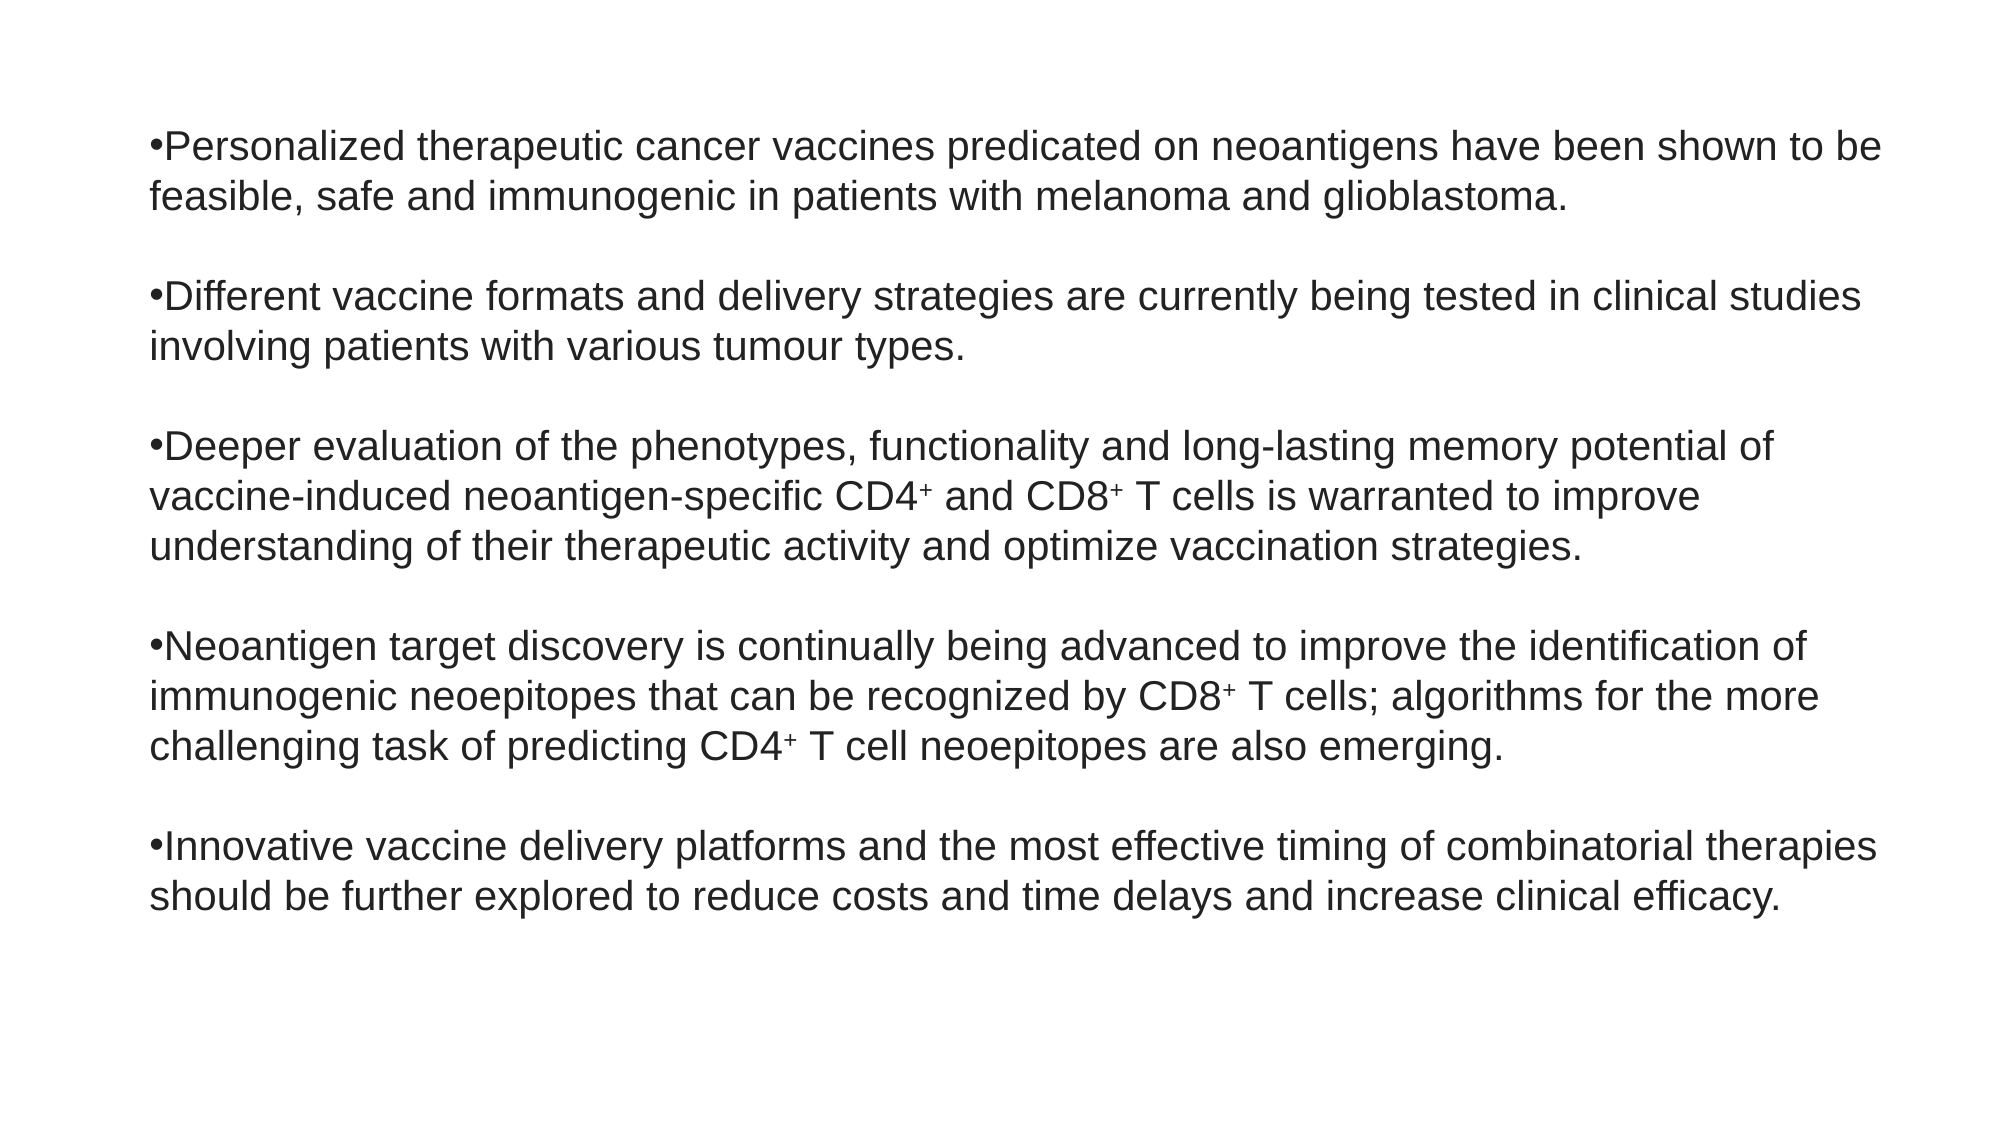

Personalized therapeutic cancer vaccines predicated on neoantigens have been shown to be feasible, safe and immunogenic in patients with melanoma and glioblastoma.

Different vaccine formats and delivery strategies are currently being tested in clinical studies involving patients with various tumour types.

Deeper evaluation of the phenotypes, functionality and long-lasting memory potential of vaccine-induced neoantigen-specific CD4+ and CD8+ T cells is warranted to improve understanding of their therapeutic activity and optimize vaccination strategies.

Neoantigen target discovery is continually being advanced to improve the identification of immunogenic neoepitopes that can be recognized by CD8+ T cells; algorithms for the more challenging task of predicting CD4+ T cell neoepitopes are also emerging.

Innovative vaccine delivery platforms and the most effective timing of combinatorial therapies should be further explored to reduce costs and time delays and increase clinical efficacy.